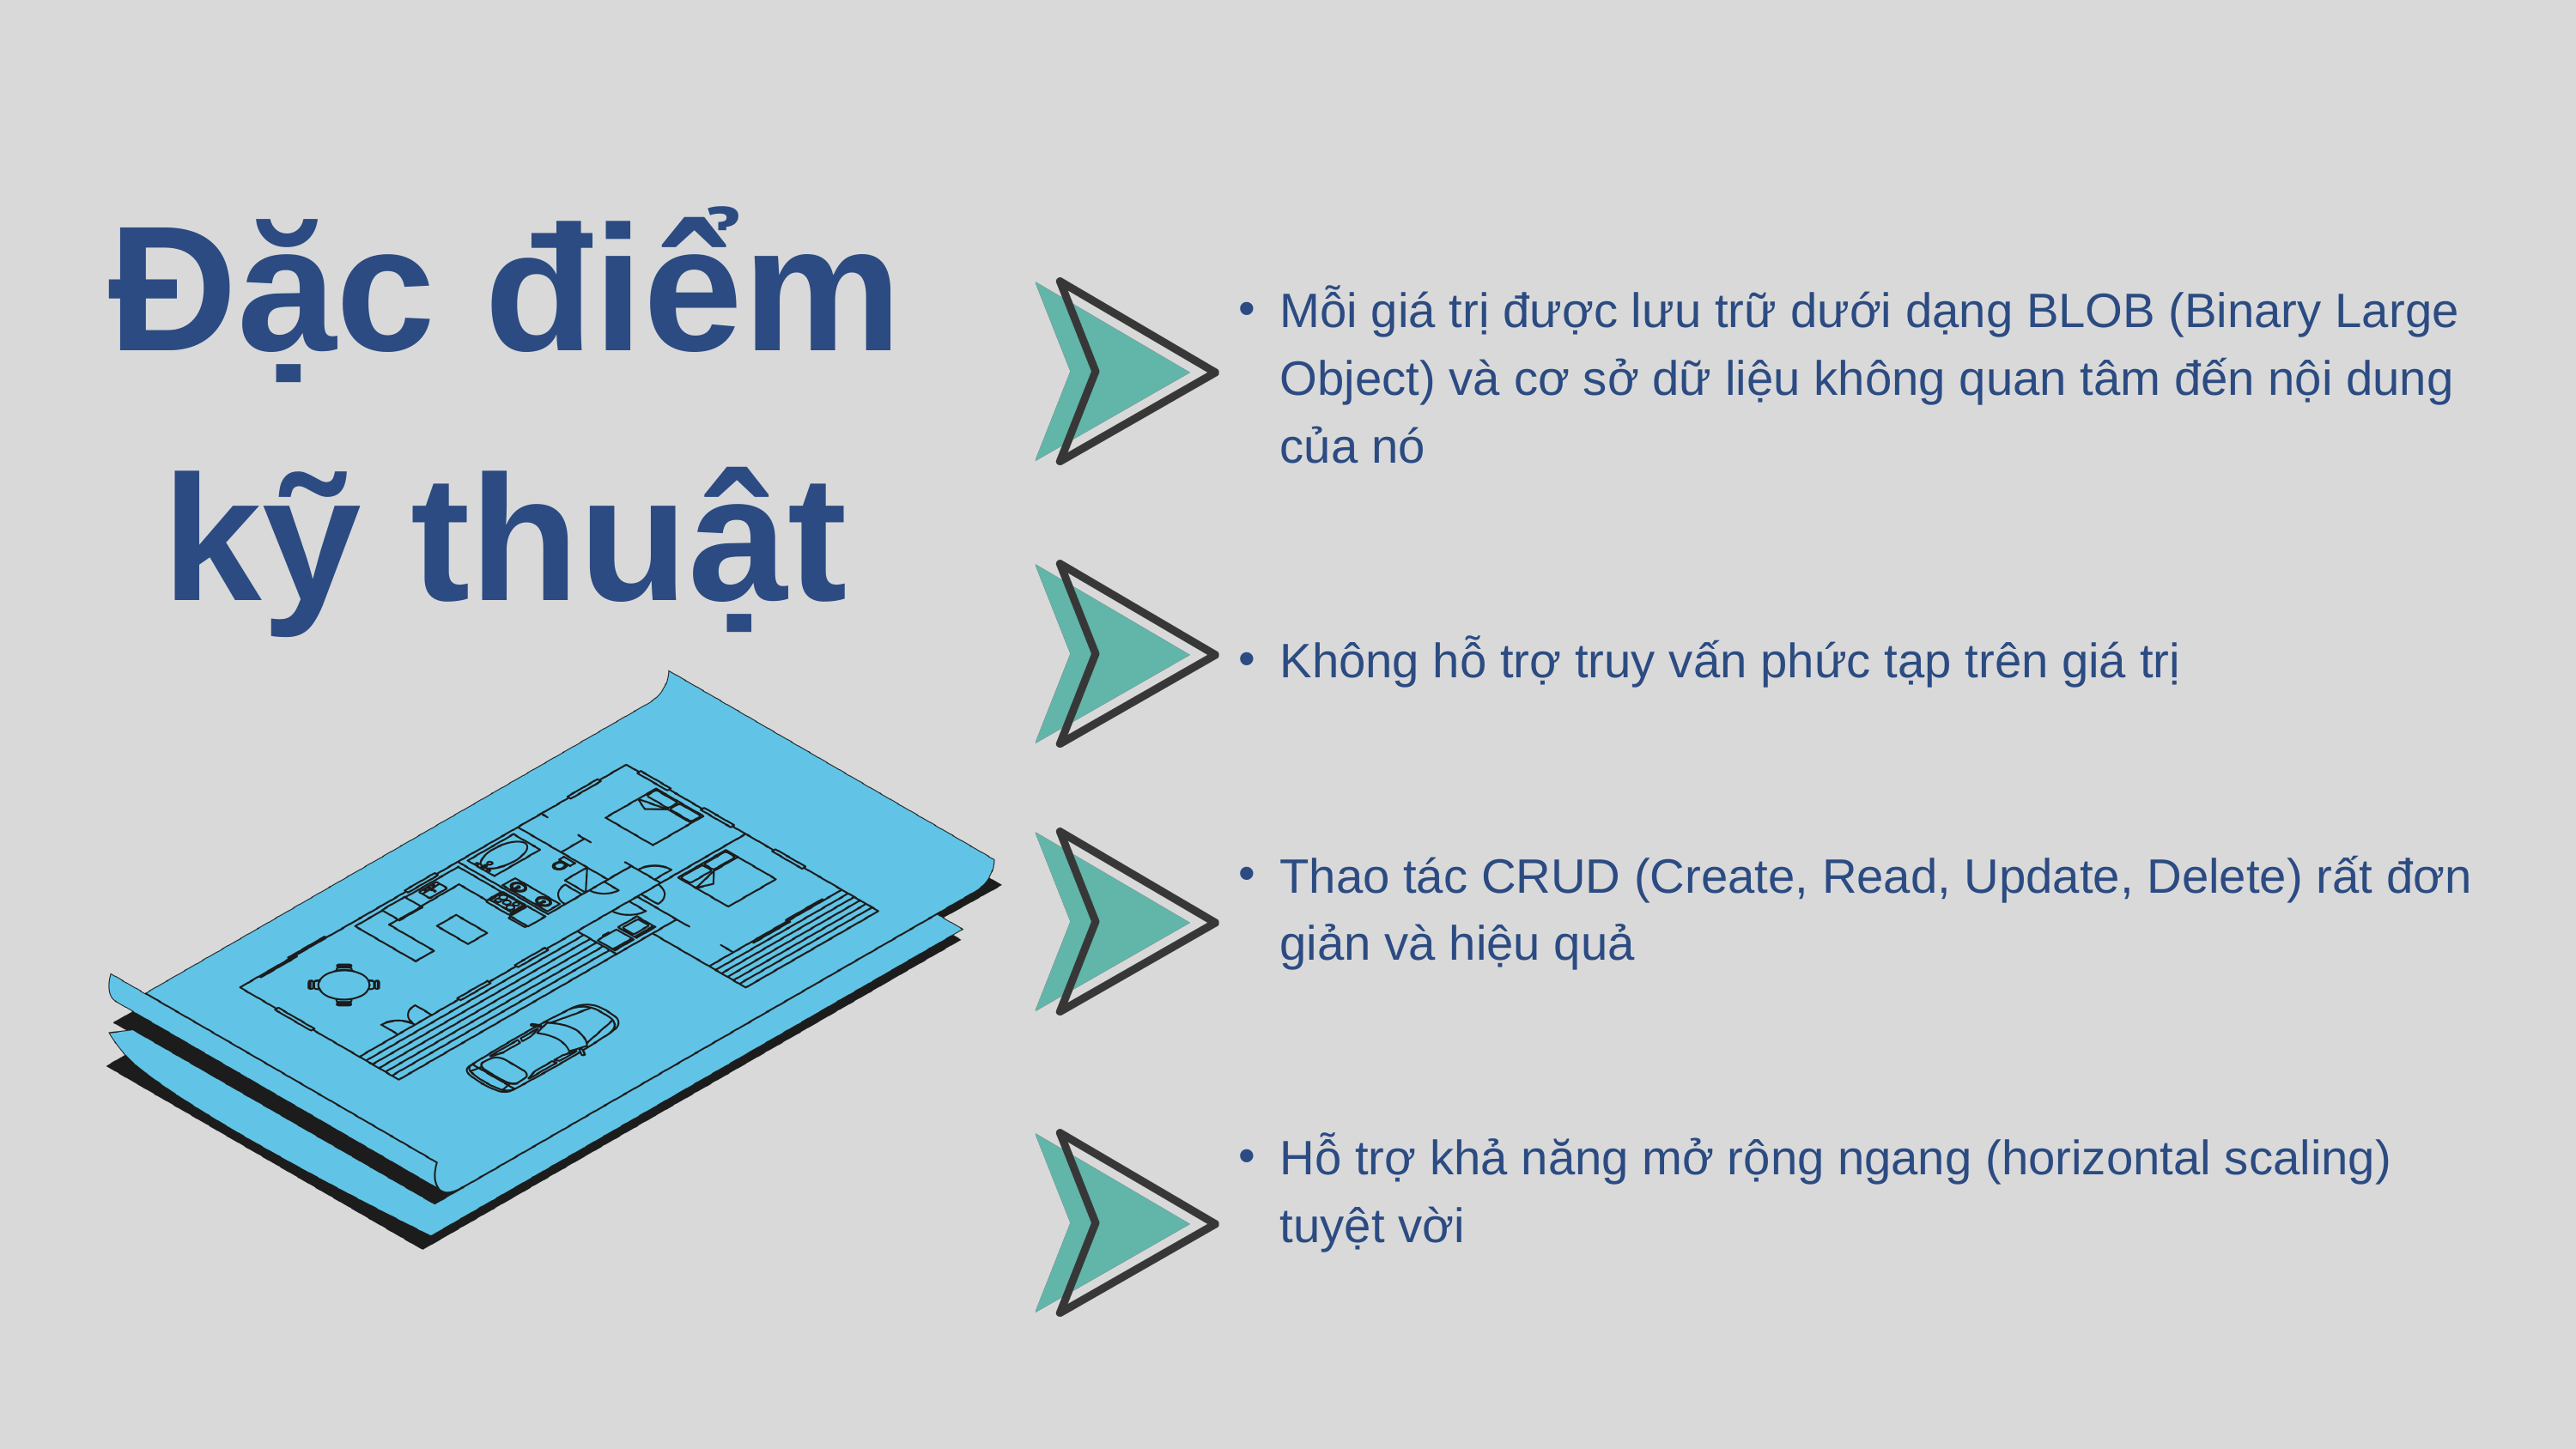

Đặc điểm kỹ thuật
Mỗi giá trị được lưu trữ dưới dạng BLOB (Binary Large Object) và cơ sở dữ liệu không quan tâm đến nội dung của nó

Không hỗ trợ truy vấn phức tạp trên giá trị

Thao tác CRUD (Create, Read, Update, Delete) rất đơn giản và hiệu quả

Hỗ trợ khả năng mở rộng ngang (horizontal scaling) tuyệt vời